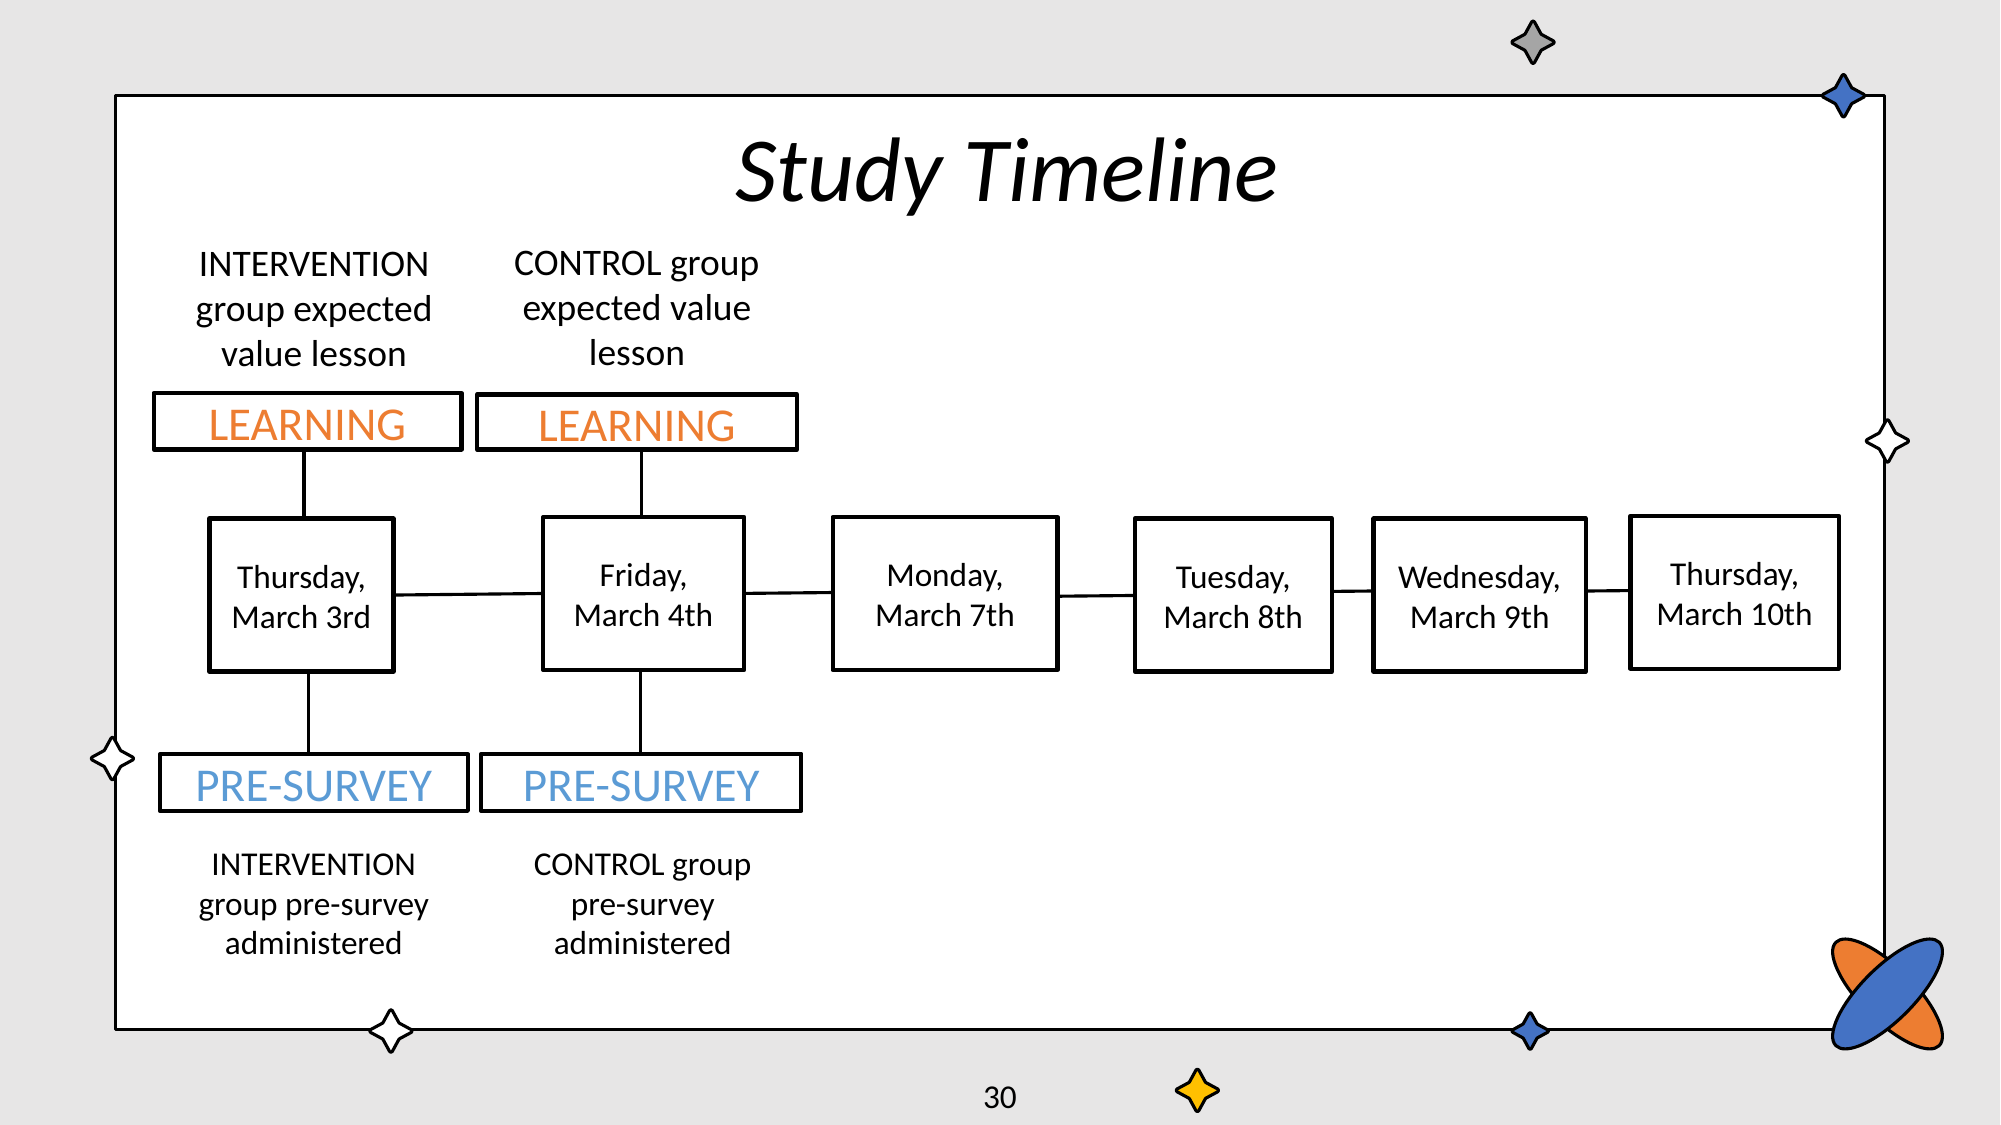

# Study Timeline
CONTROL group expected value lesson
INTERVENTION group expected value lesson
LEARNING
LEARNING
Thursday, March 10th
Friday, March 4th
Monday, March 7th
Thursday, March 3rd
Tuesday, March 8th
Wednesday, March 9th
PRE-SURVEY
PRE-SURVEY
CONTROL group pre-survey administered
INTERVENTION group pre-survey administered
30